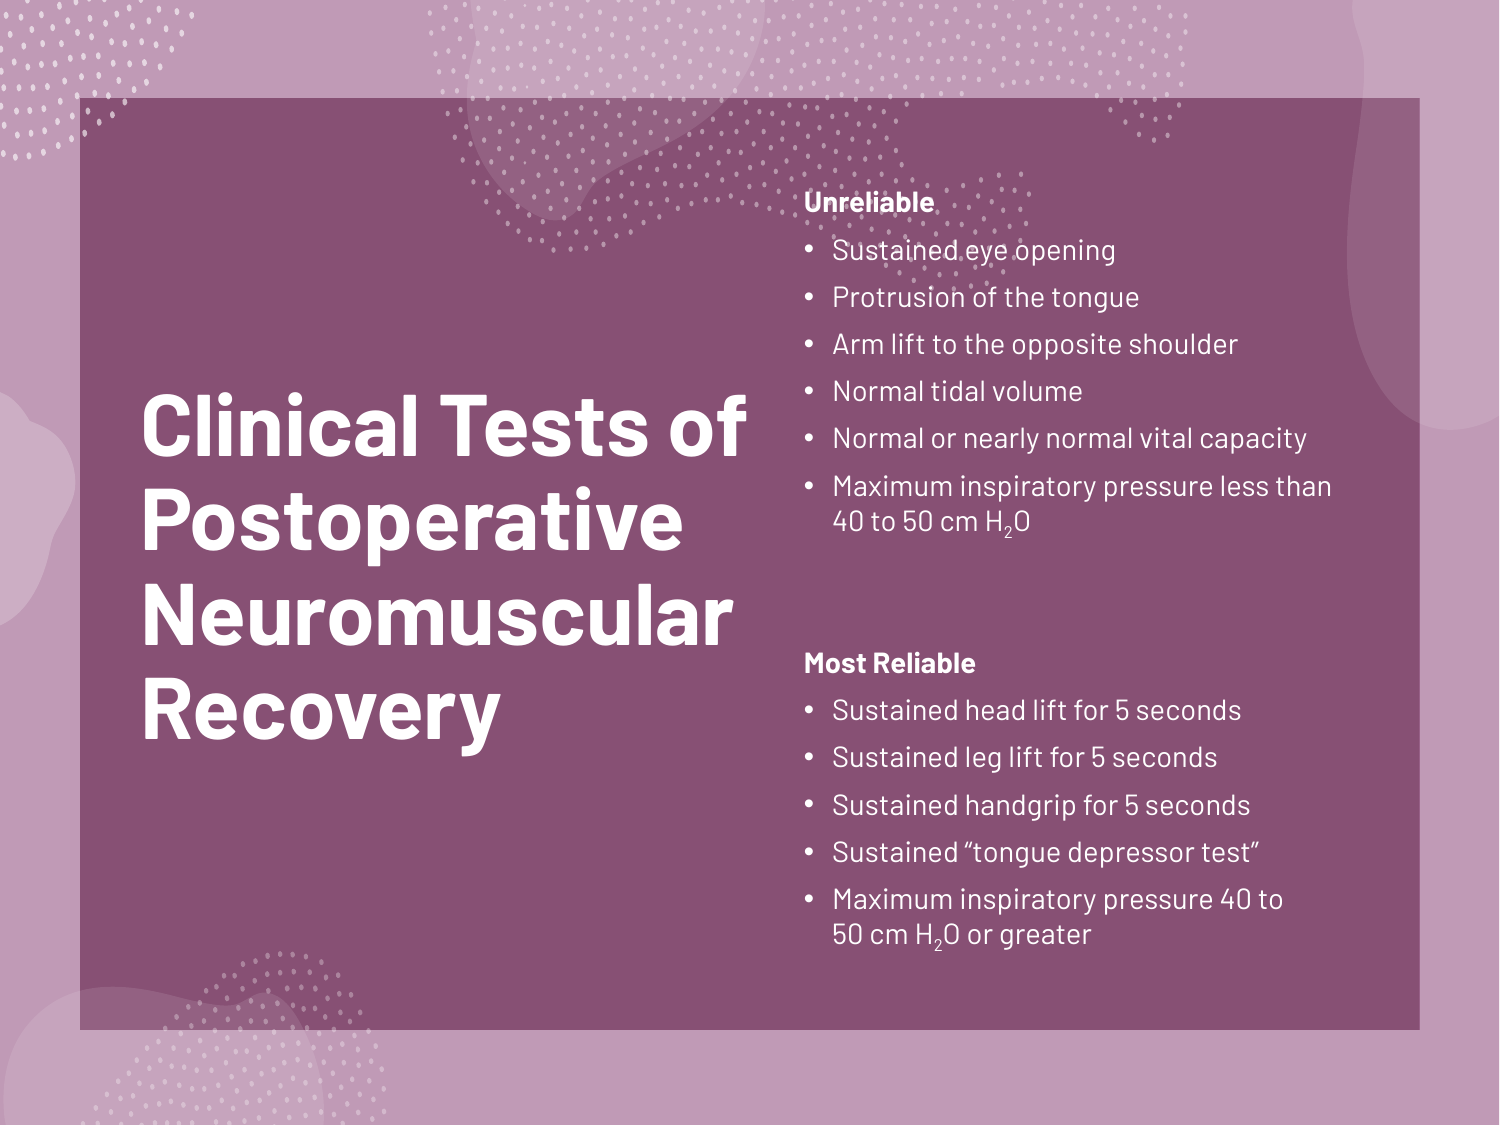

# Clinical Tests of Postoperative Neuromuscular Recovery
Unreliable
Sustained eye opening
Protrusion of the tongue
Arm lift to the opposite shoulder
Normal tidal volume
Normal or nearly normal vital capacity
Maximum inspiratory pressure less than 40 to 50 cm H2O

Most Reliable
Sustained head lift for 5 seconds
Sustained leg lift for 5 seconds
Sustained handgrip for 5 seconds
Sustained “tongue depressor test”
Maximum inspiratory pressure 40 to 50 cm H2O or greater